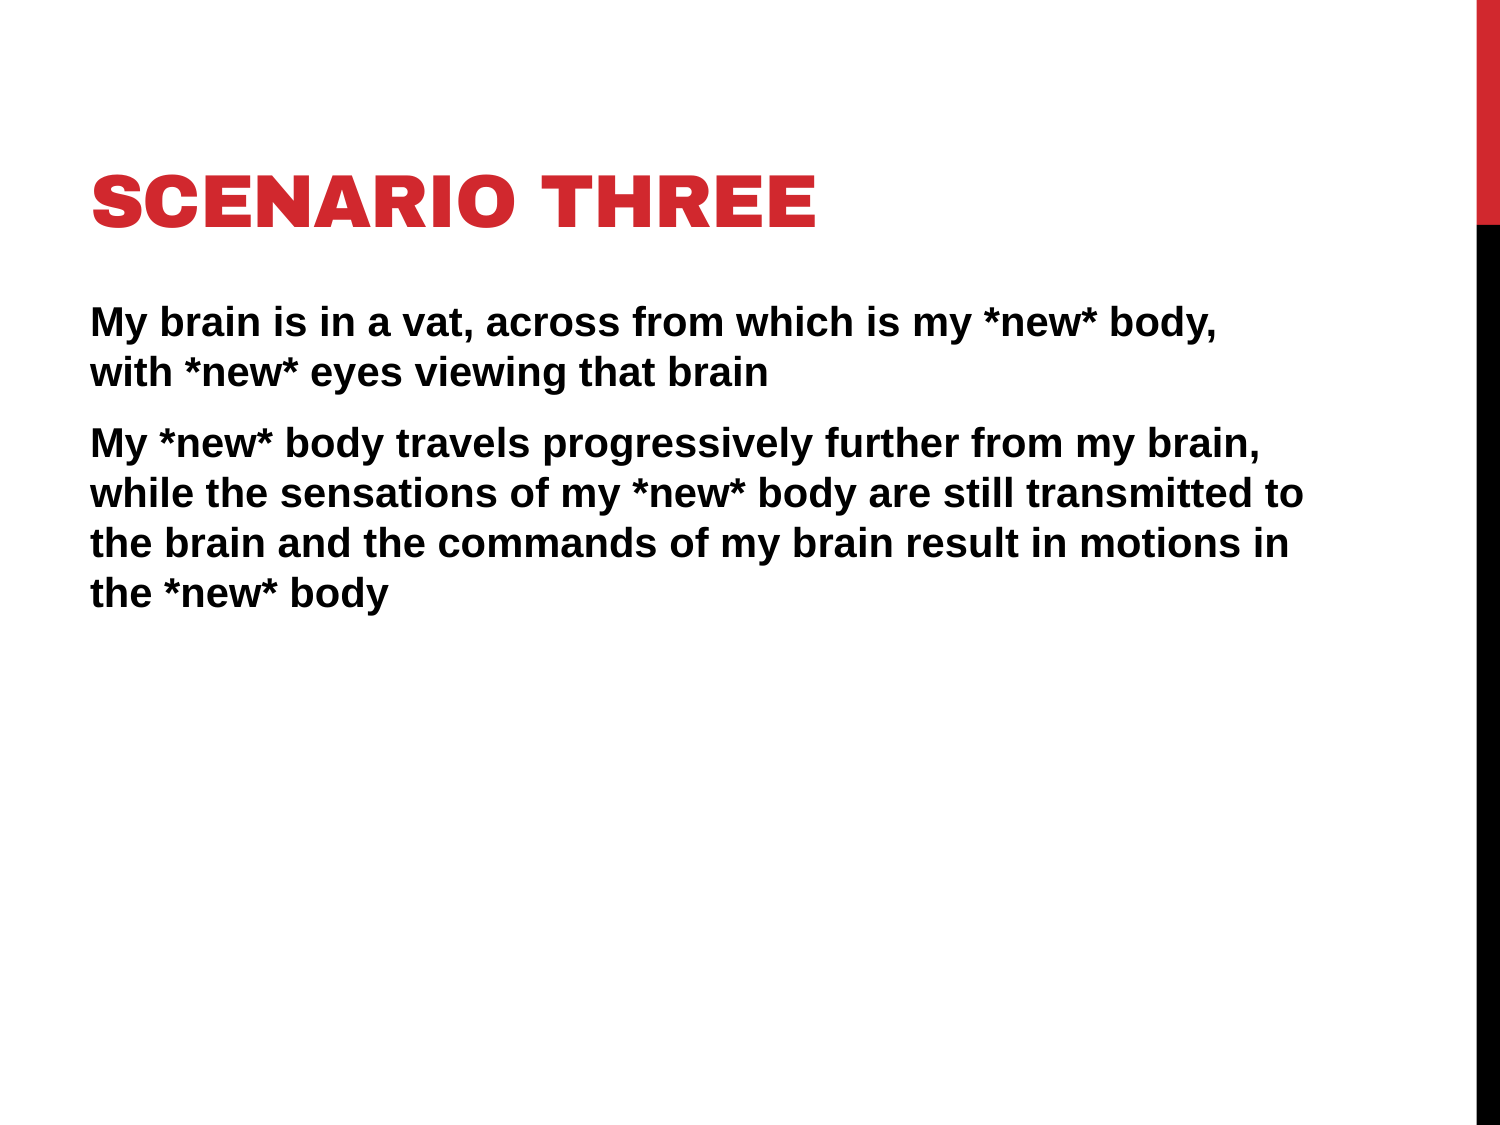

# Scenario Three
My brain is in a vat, across from which is my *new* body, with *new* eyes viewing that brain
My *new* body travels progressively further from my brain, while the sensations of my *new* body are still transmitted to the brain and the commands of my brain result in motions in the *new* body